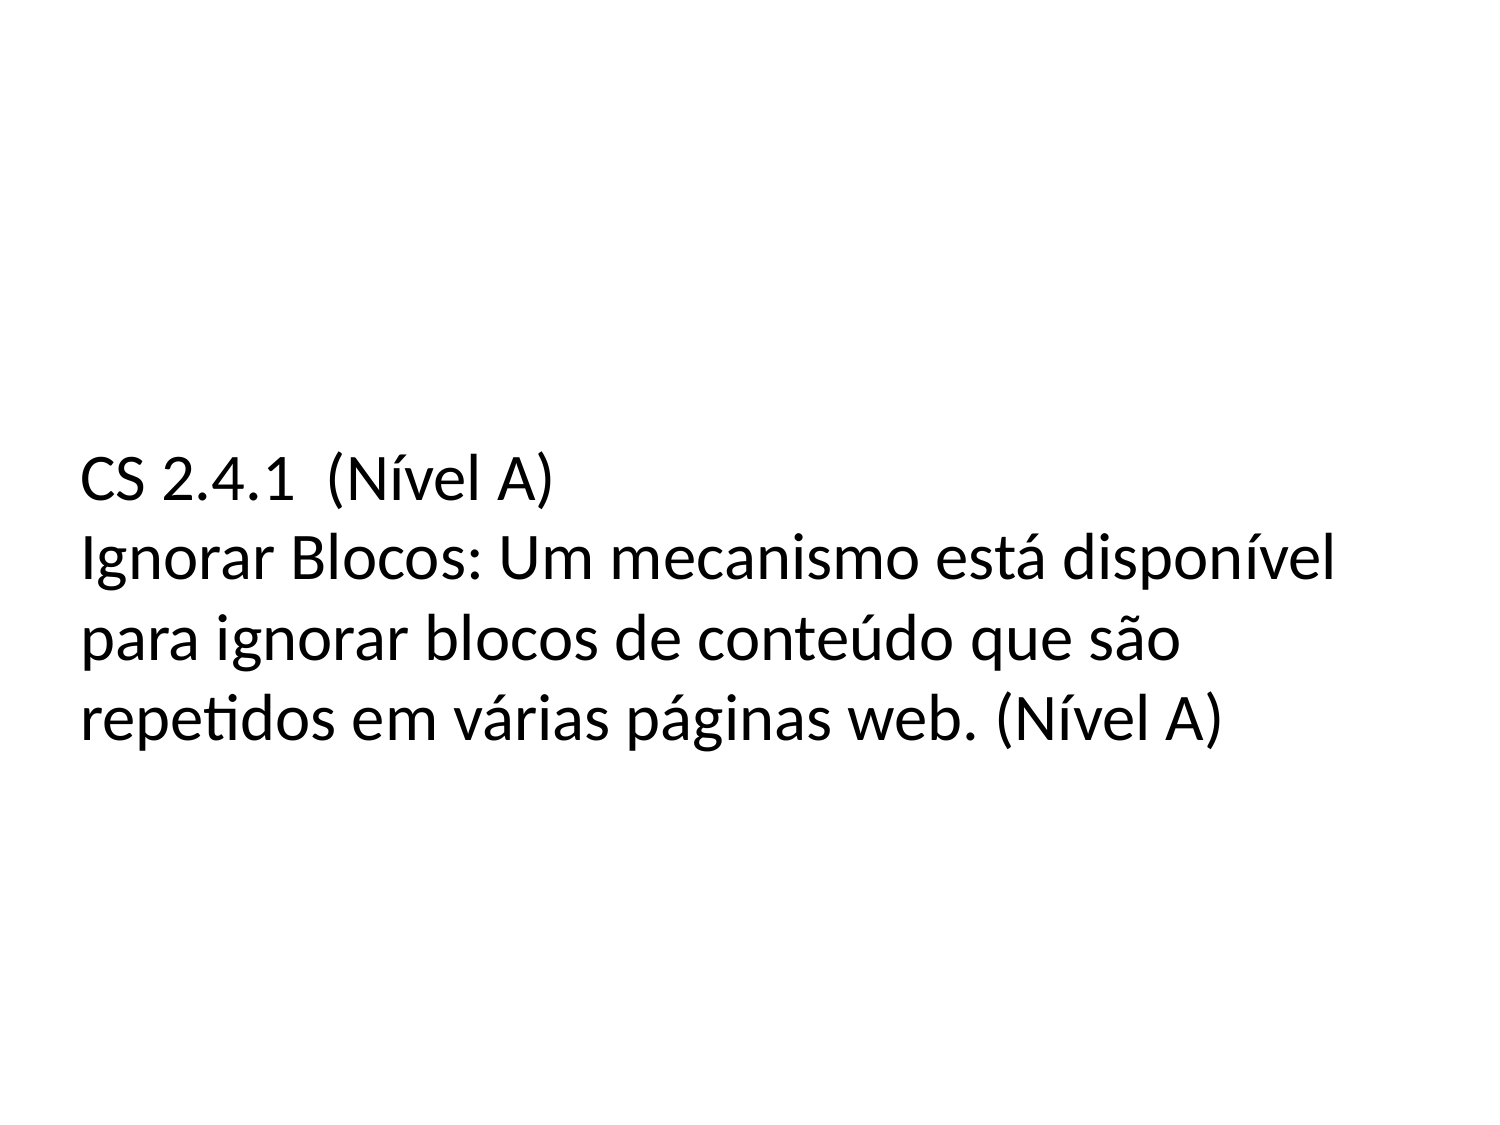

# CS 2.4.1  (Nível A) Ignorar Blocos: Um mecanismo está disponível para ignorar blocos de conteúdo que são repetidos em várias páginas web. (Nível A)